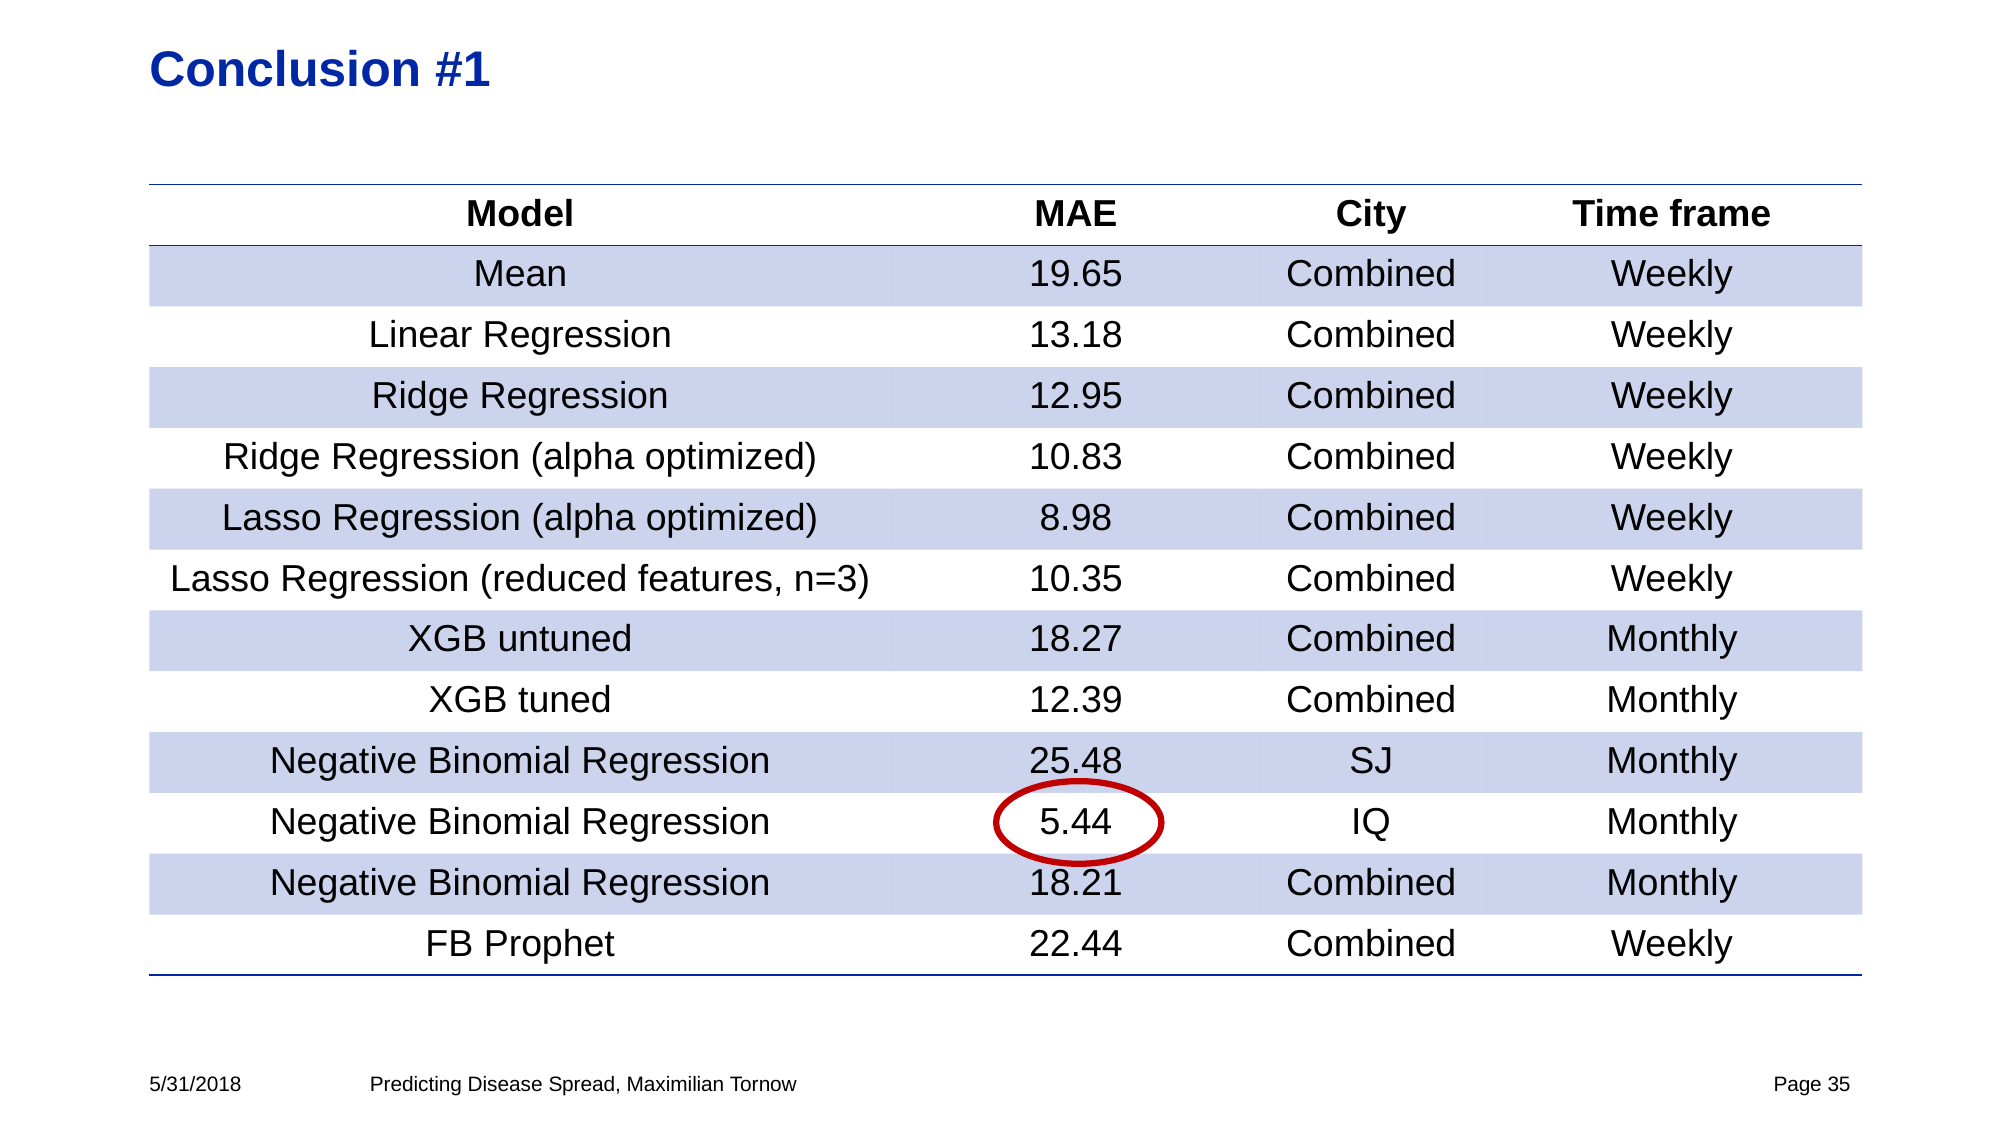

# Conclusion #1
| Model | MAE | City | Time frame |
| --- | --- | --- | --- |
| Mean | 19.65 | Combined | Weekly |
| Linear Regression | 13.18 | Combined | Weekly |
| Ridge Regression | 12.95 | Combined | Weekly |
| Ridge Regression (alpha optimized) | 10.83 | Combined | Weekly |
| Lasso Regression (alpha optimized) | 8.98 | Combined | Weekly |
| Lasso Regression (reduced features, n=3) | 10.35 | Combined | Weekly |
| XGB untuned | 18.27 | Combined | Monthly |
| XGB tuned | 12.39 | Combined | Monthly |
| Negative Binomial Regression | 25.48 | SJ | Monthly |
| Negative Binomial Regression | 5.44 | IQ | Monthly |
| Negative Binomial Regression | 18.21 | Combined | Monthly |
| FB Prophet | 22.44 | Combined | Weekly |

5/31/2018
Predicting Disease Spread, Maximilian Tornow
Page 35